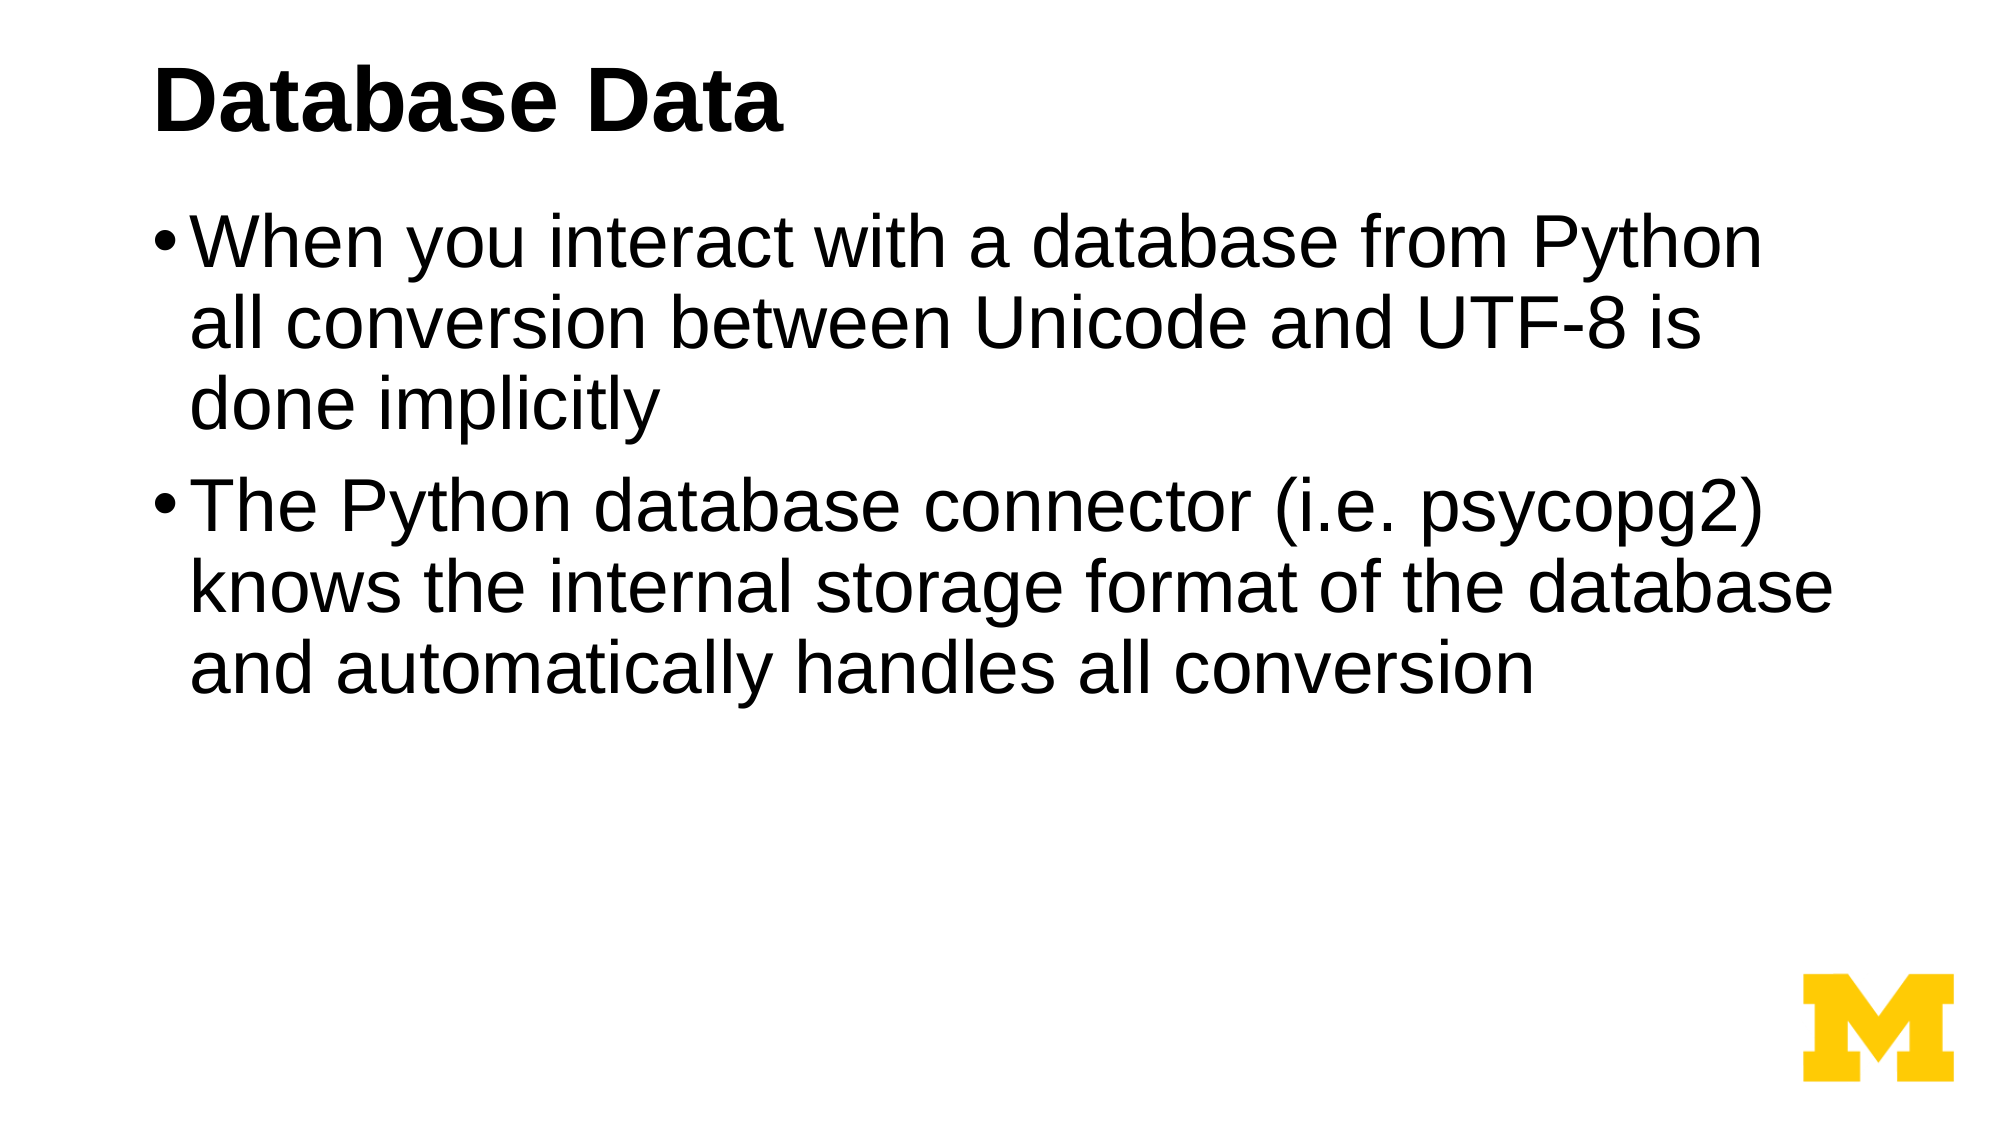

# Database Data
When you interact with a database from Python all conversion between Unicode and UTF-8 is done implicitly
The Python database connector (i.e. psycopg2) knows the internal storage format of the database and automatically handles all conversion